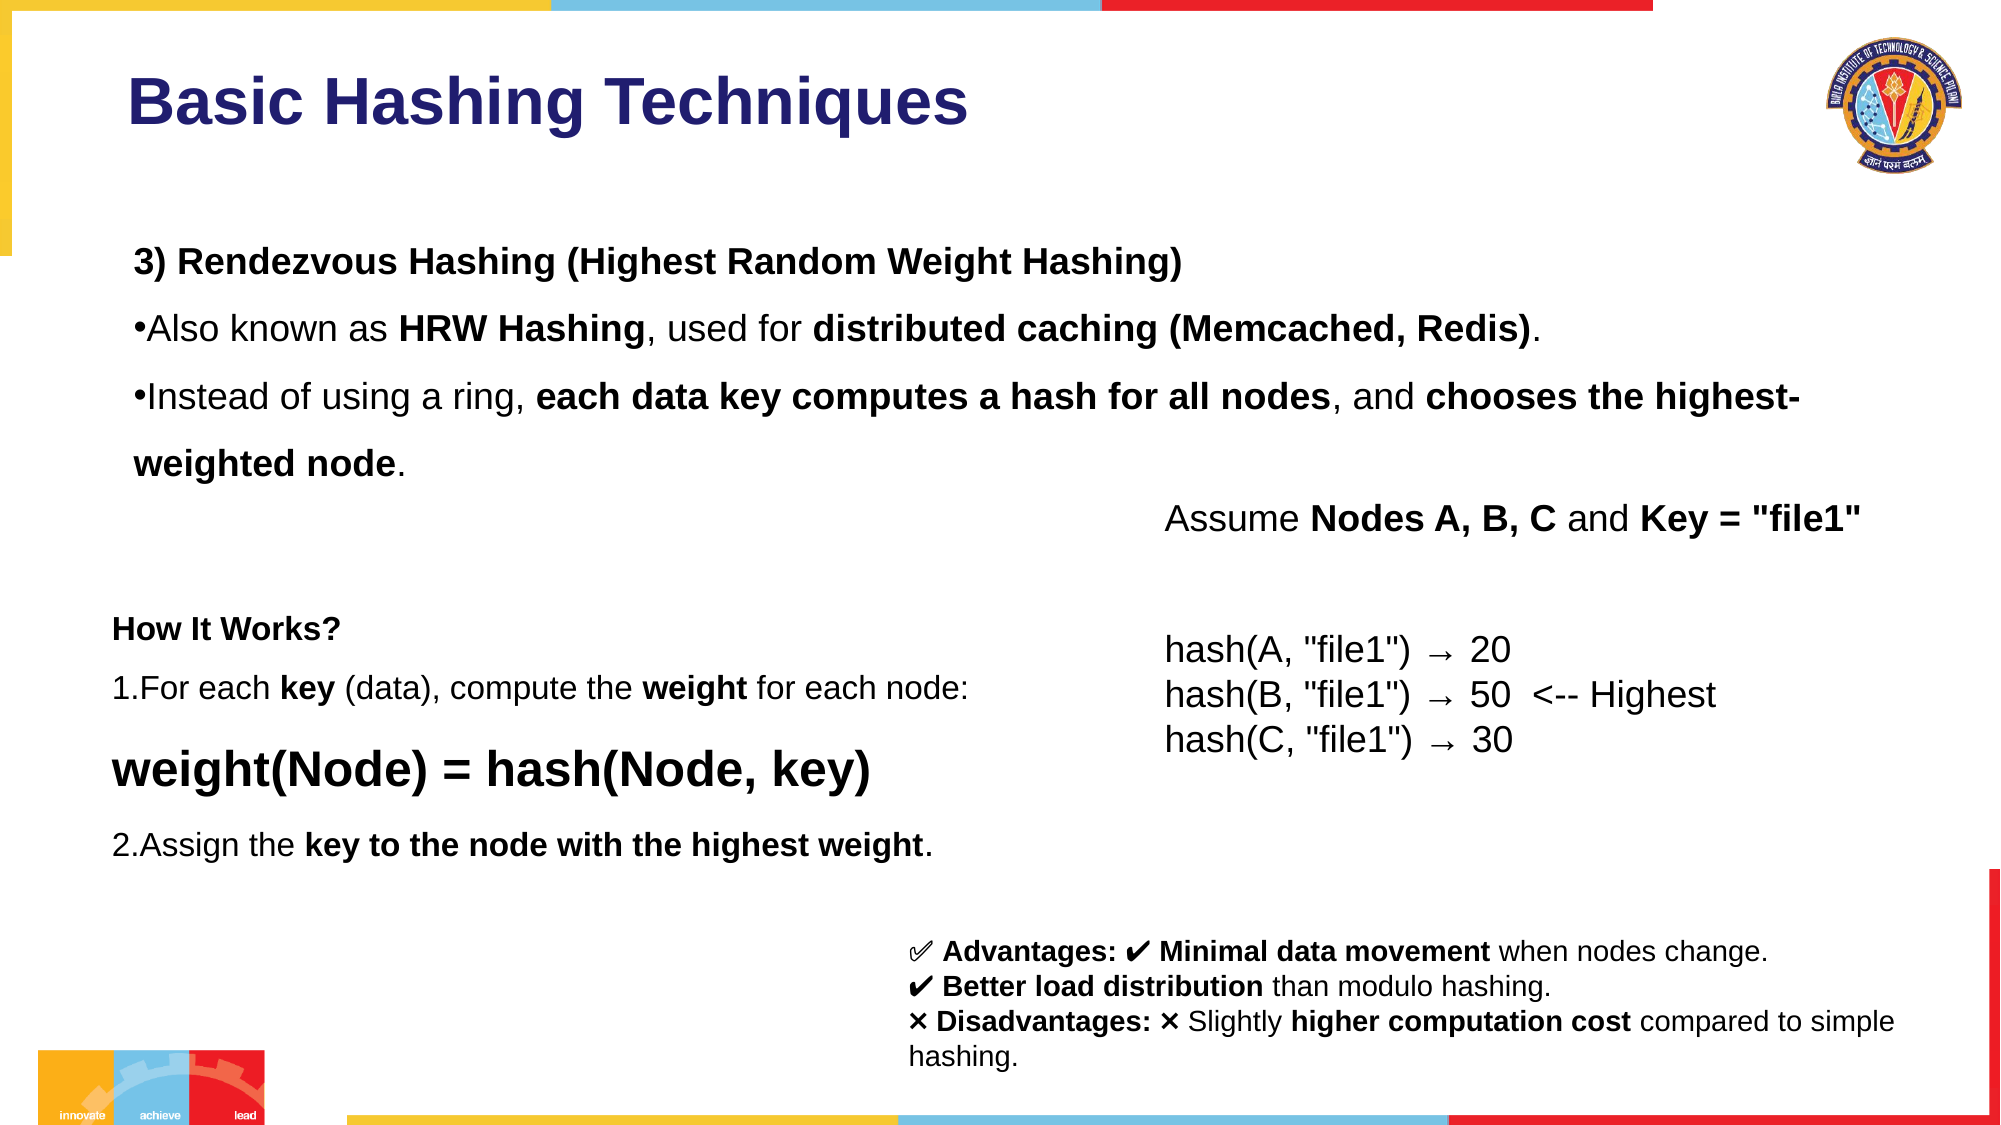

# Basic Hashing Techniques
3) Rendezvous Hashing (Highest Random Weight Hashing)
Also known as HRW Hashing, used for distributed caching (Memcached, Redis).
Instead of using a ring, each data key computes a hash for all nodes, and chooses the highest-weighted node.

Assume Nodes A, B, C and Key = "file1"
How It Works?
For each key (data), compute the weight for each node:
weight(Node) = hash(Node, key)
Assign the key to the node with the highest weight.

hash(A, "file1") → 20
hash(B, "file1") → 50  <-- Highest
hash(C, "file1") → 30
✅ Advantages: ✔ Minimal data movement when nodes change.
✔ Better load distribution than modulo hashing.
❌ Disadvantages: ❌ Slightly higher computation cost compared to simple hashing.